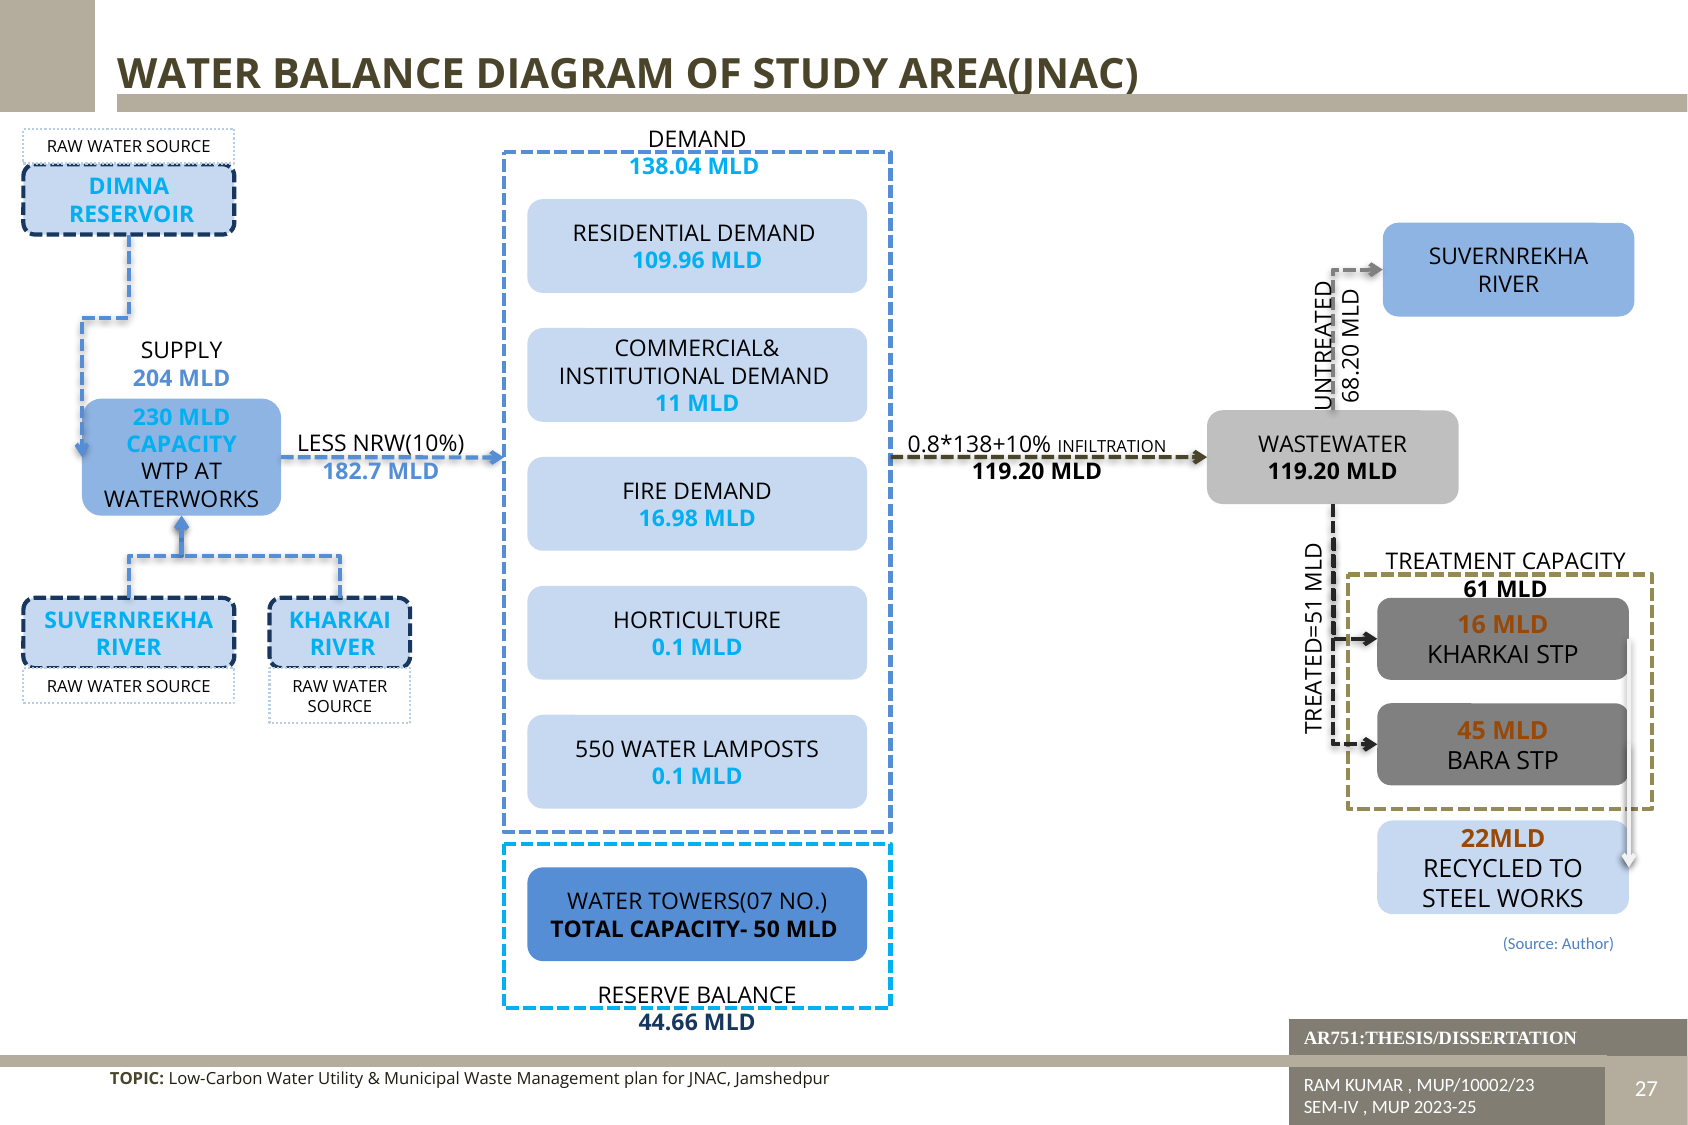

WATER BALANCE DIAGRAM OF STUDY AREA(JNAC)

DEMAND
138.04 MLD
RAW WATER SOURCE

DIMNA
 RESERVOIR
RESIDENTIAL DEMAND
109.96 MLD
SUVERNREKHA RIVER
UNTREATED
68.20 MLD
COMMERCIAL& INSTITUTIONAL DEMAND
11 MLD
SUPPLY
204 MLD
230 MLD CAPACITY WTP AT WATERWORKS
WASTEWATER
119.20 MLD
LESS NRW(10%)
182.7 MLD
0.8*138+10% INFILTRATION
119.20 MLD
FIRE DEMAND
16.98 MLD
TREATMENT CAPACITY
61 MLD

HORTICULTURE
0.1 MLD
TREATED=51 MLD
SUVERNREKHA RIVER
KHARKAI
 RIVER
16 MLD
KHARKAI STP
RAW WATER SOURCE
RAW WATER SOURCE
45 MLD
BARA STP
550 WATER LAMPOSTS
0.1 MLD
22MLD
RECYCLED TO STEEL WORKS

WATER TOWERS(07 NO.)
TOTAL CAPACITY- 50 MLD
(Source: Author)
RESERVE BALANCE
44.66 MLD

AR751:THESIS/DISSERTATION

TOPIC: Low-Carbon Water Utility & Municipal Waste Management plan for JNAC, Jamshedpur

RAM KUMAR , MUP/10002/23
SEM-IV , MUP 2023-25

DISSERTATION & PLANNING SEMINAR

27